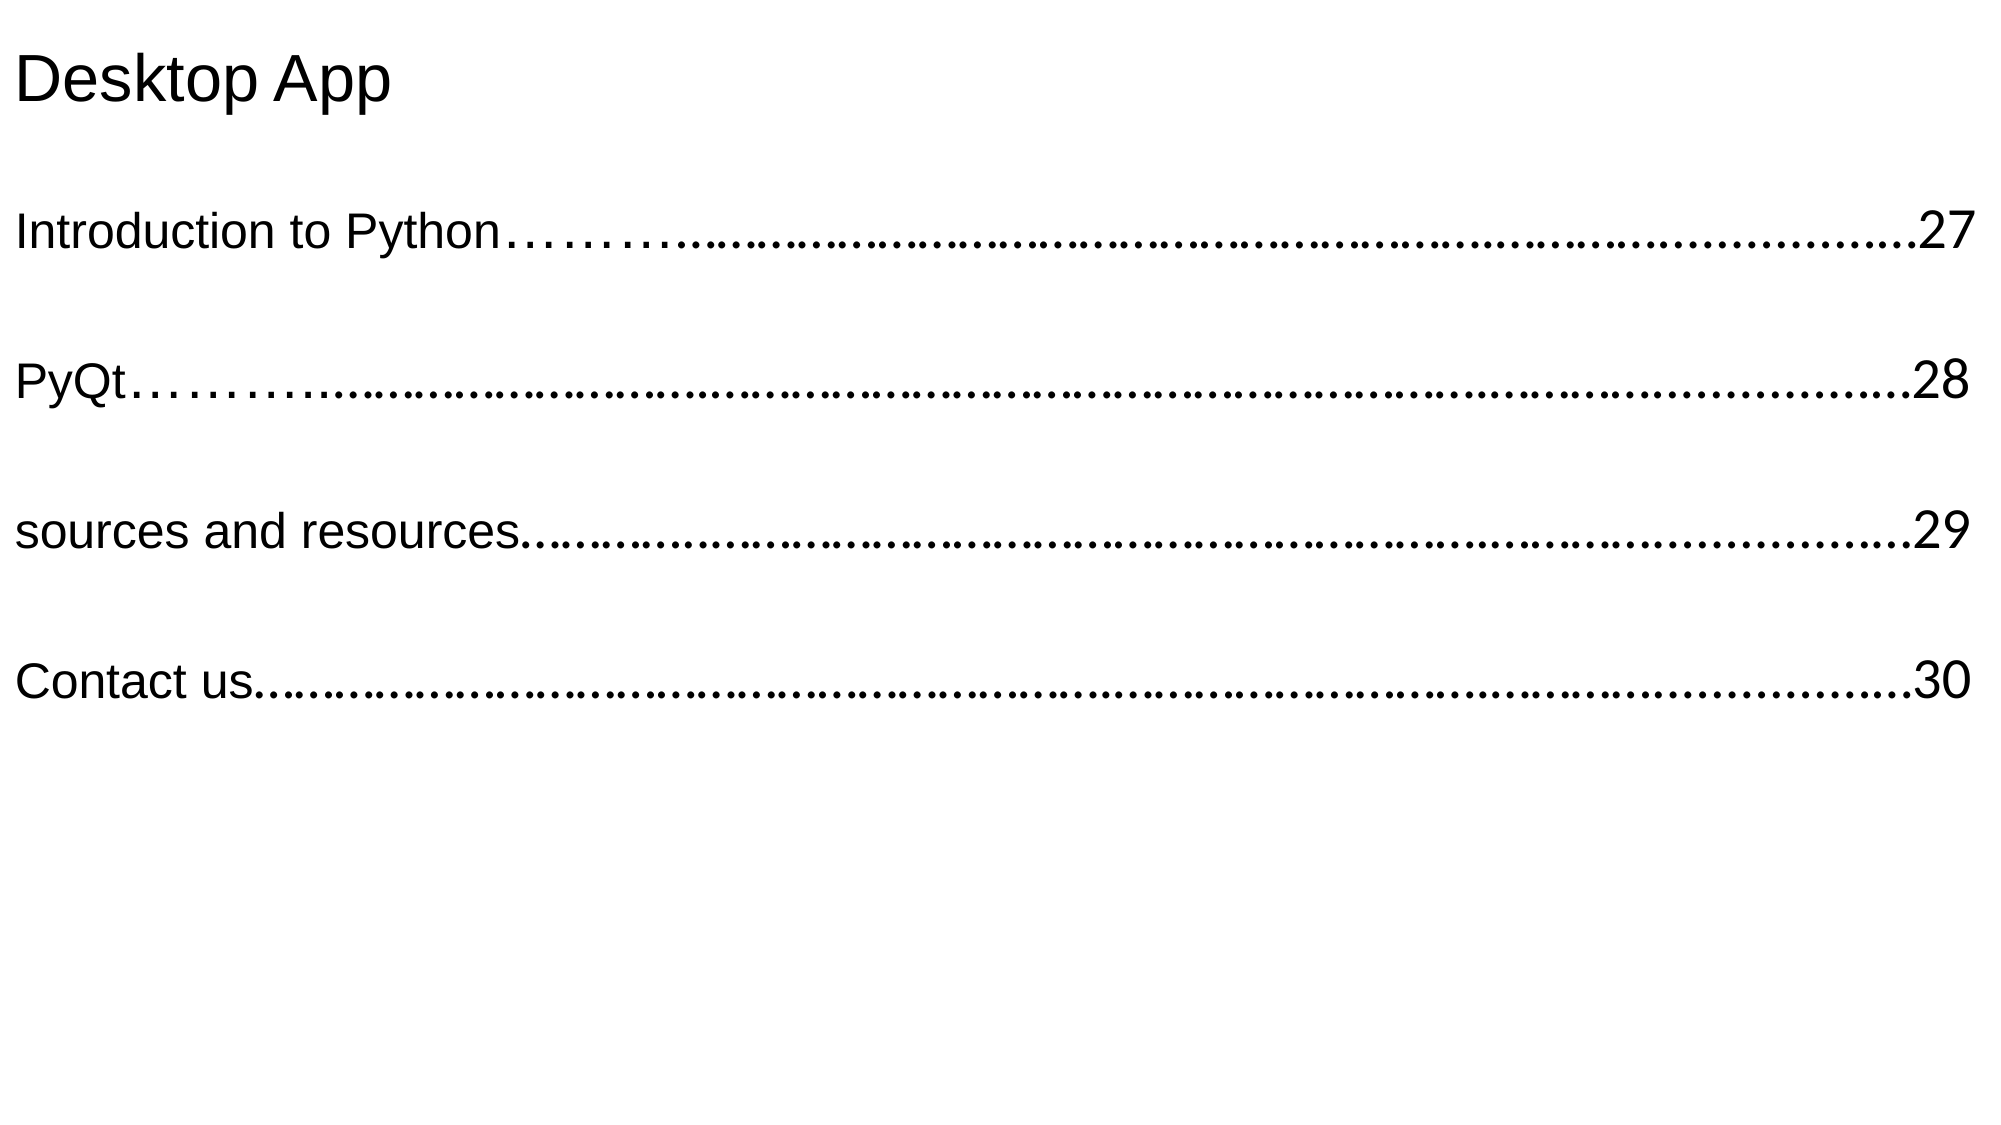

Desktop App
Introduction to Python…………………………………………………………….…………...............…27
PyQt………..……………………….………………………………………………….…………...............…28
sources and resources…………..………………………………………………….…………...............…29
Contact us……………………………………………………….……………………….…………...............…30